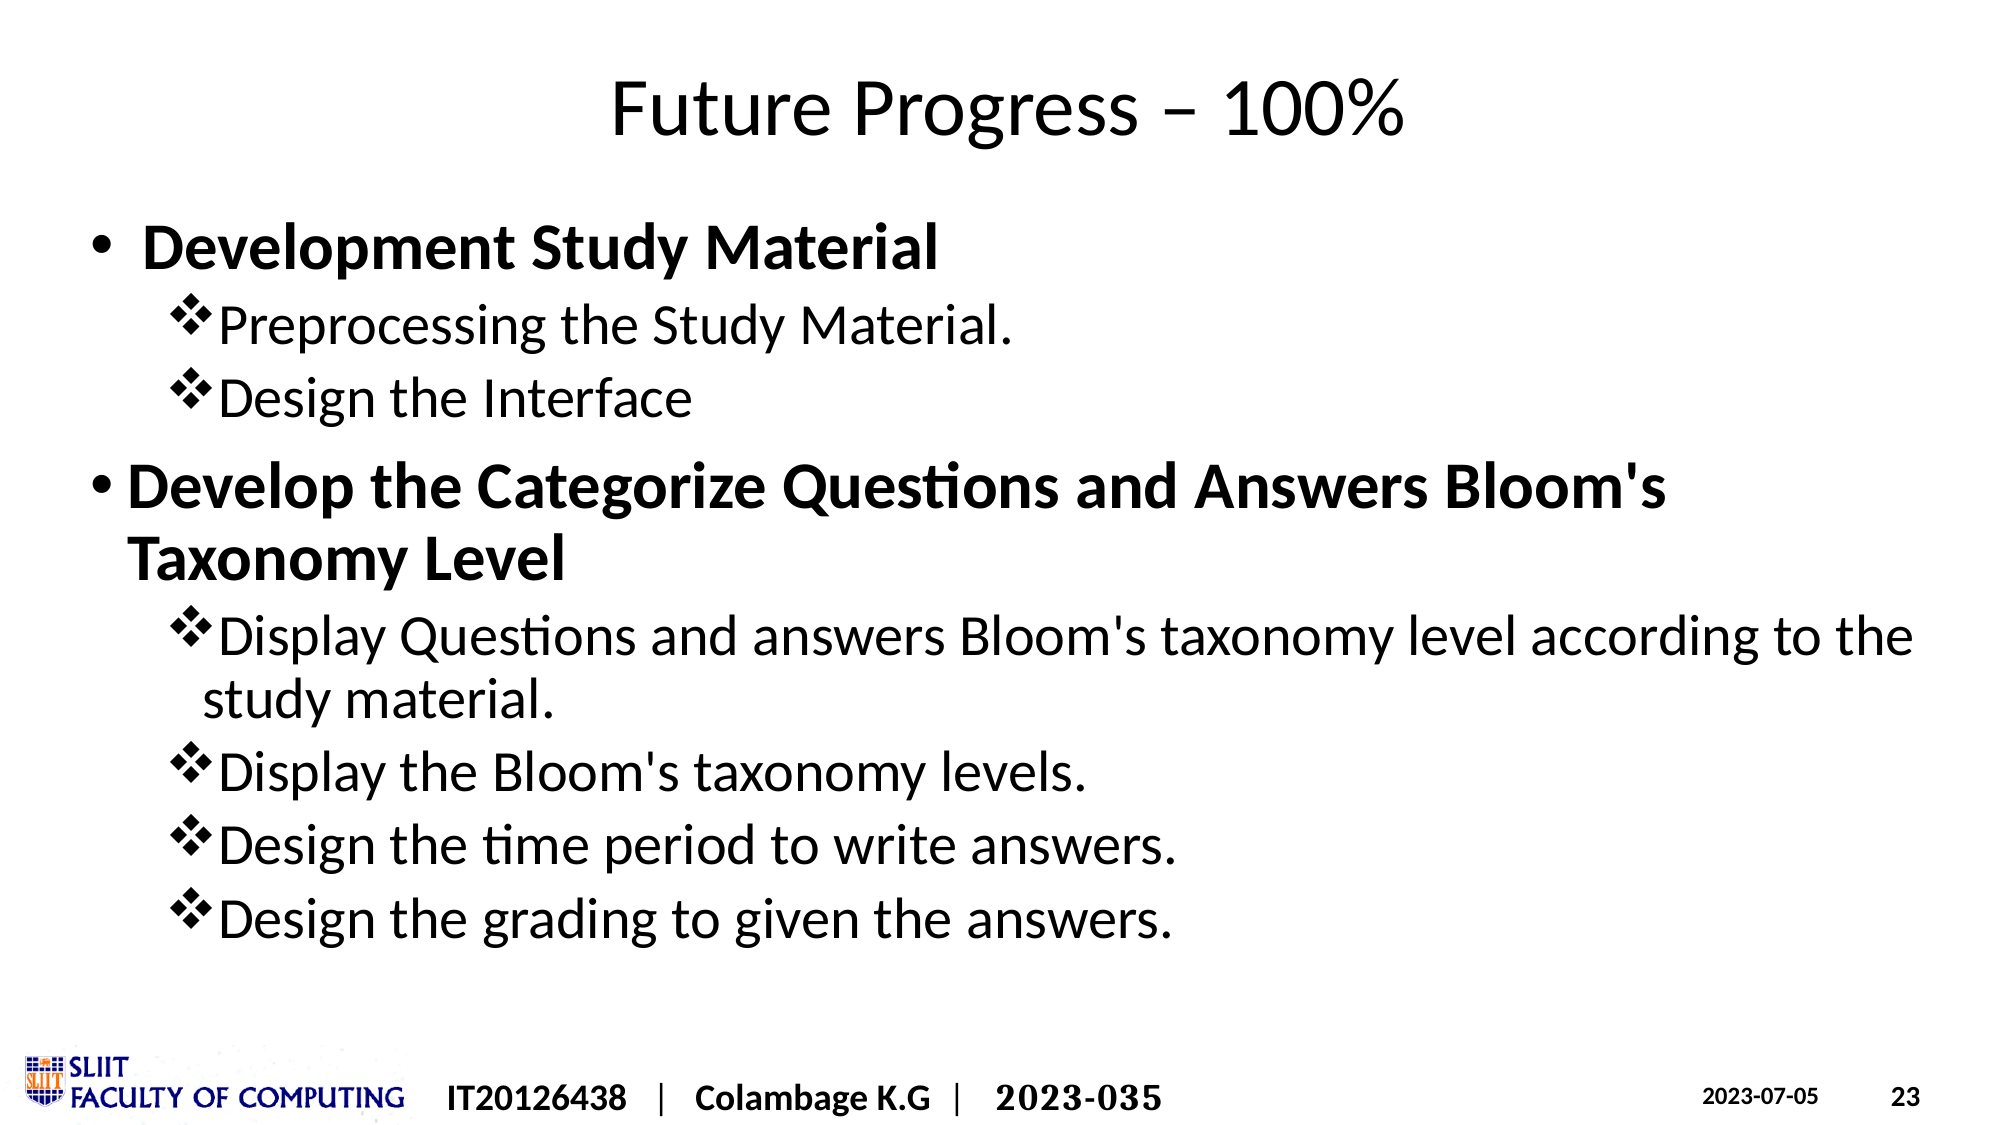

# Future Progress – 100%
 Development Study Material
Preprocessing the Study Material.
Design the Interface
Develop the Categorize Questions and Answers Bloom's Taxonomy Level
Display Questions and answers Bloom's taxonomy level according to the study material.
Display the Bloom's taxonomy levels.
Design the time period to write answers.
Design the grading to given the answers.
IT20126438   |   Colambage K.G  | 22023-035